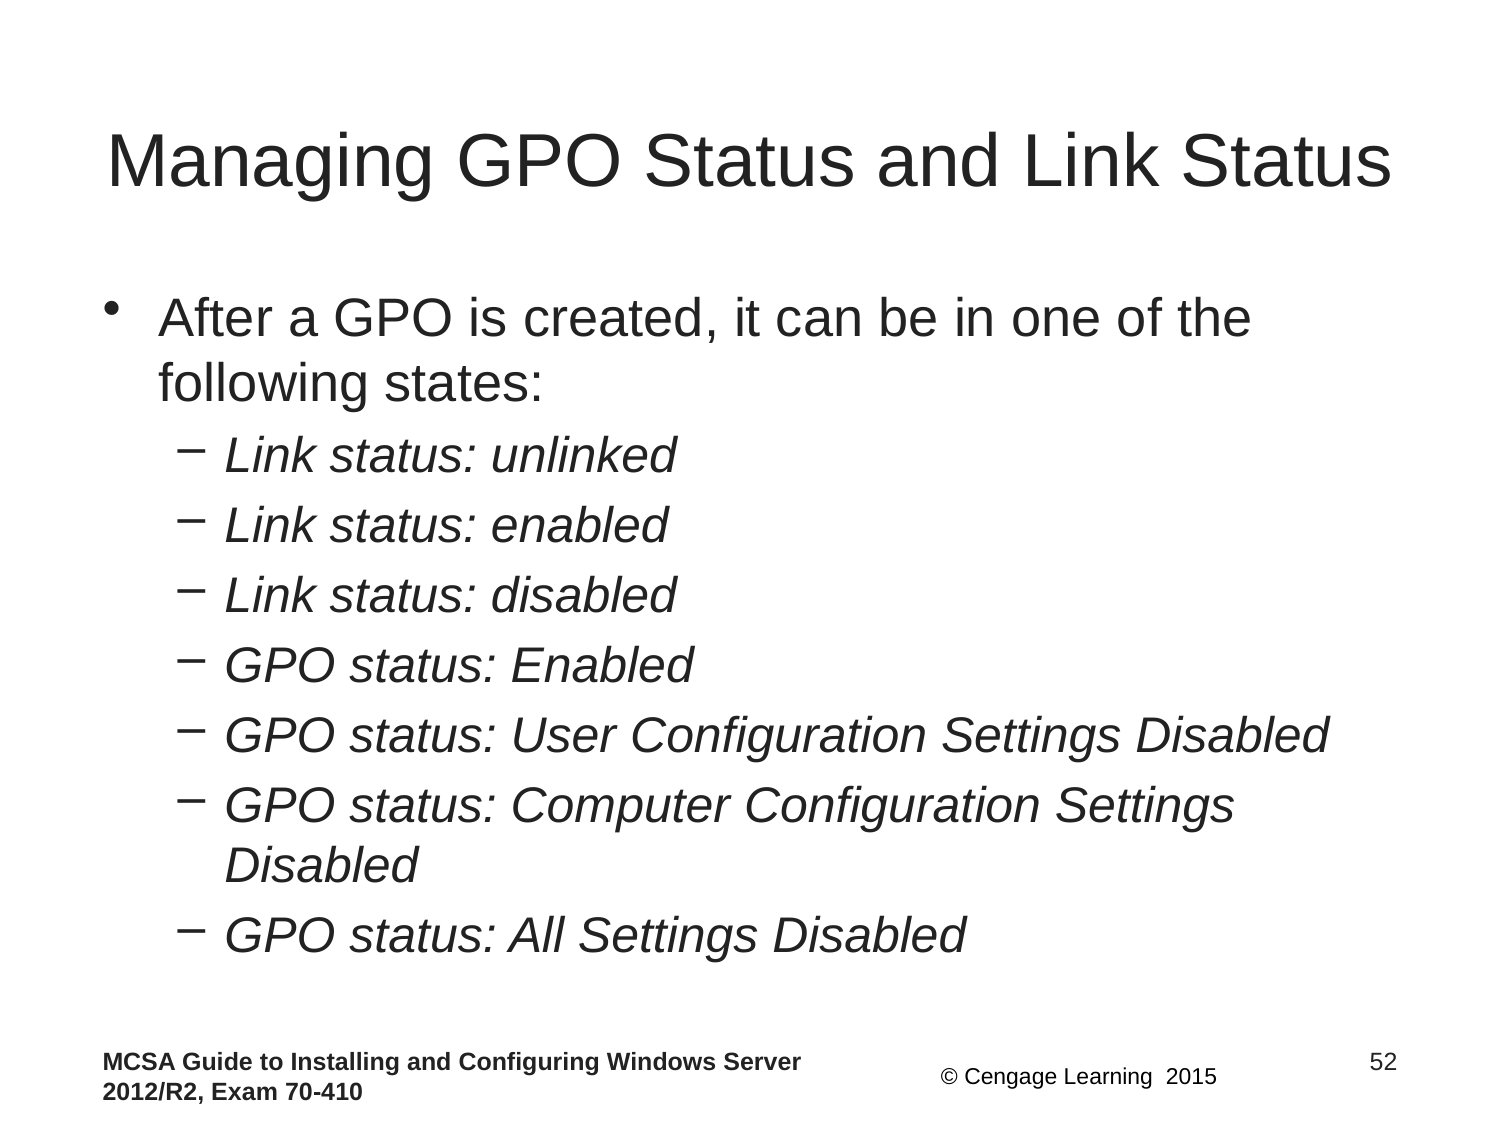

# Managing GPO Status and Link Status
After a GPO is created, it can be in one of the following states:
Link status: unlinked
Link status: enabled
Link status: disabled
GPO status: Enabled
GPO status: User Configuration Settings Disabled
GPO status: Computer Configuration Settings Disabled
GPO status: All Settings Disabled

MCSA Guide to Installing and Configuring Windows Server 2012/R2, Exam 70-410
52